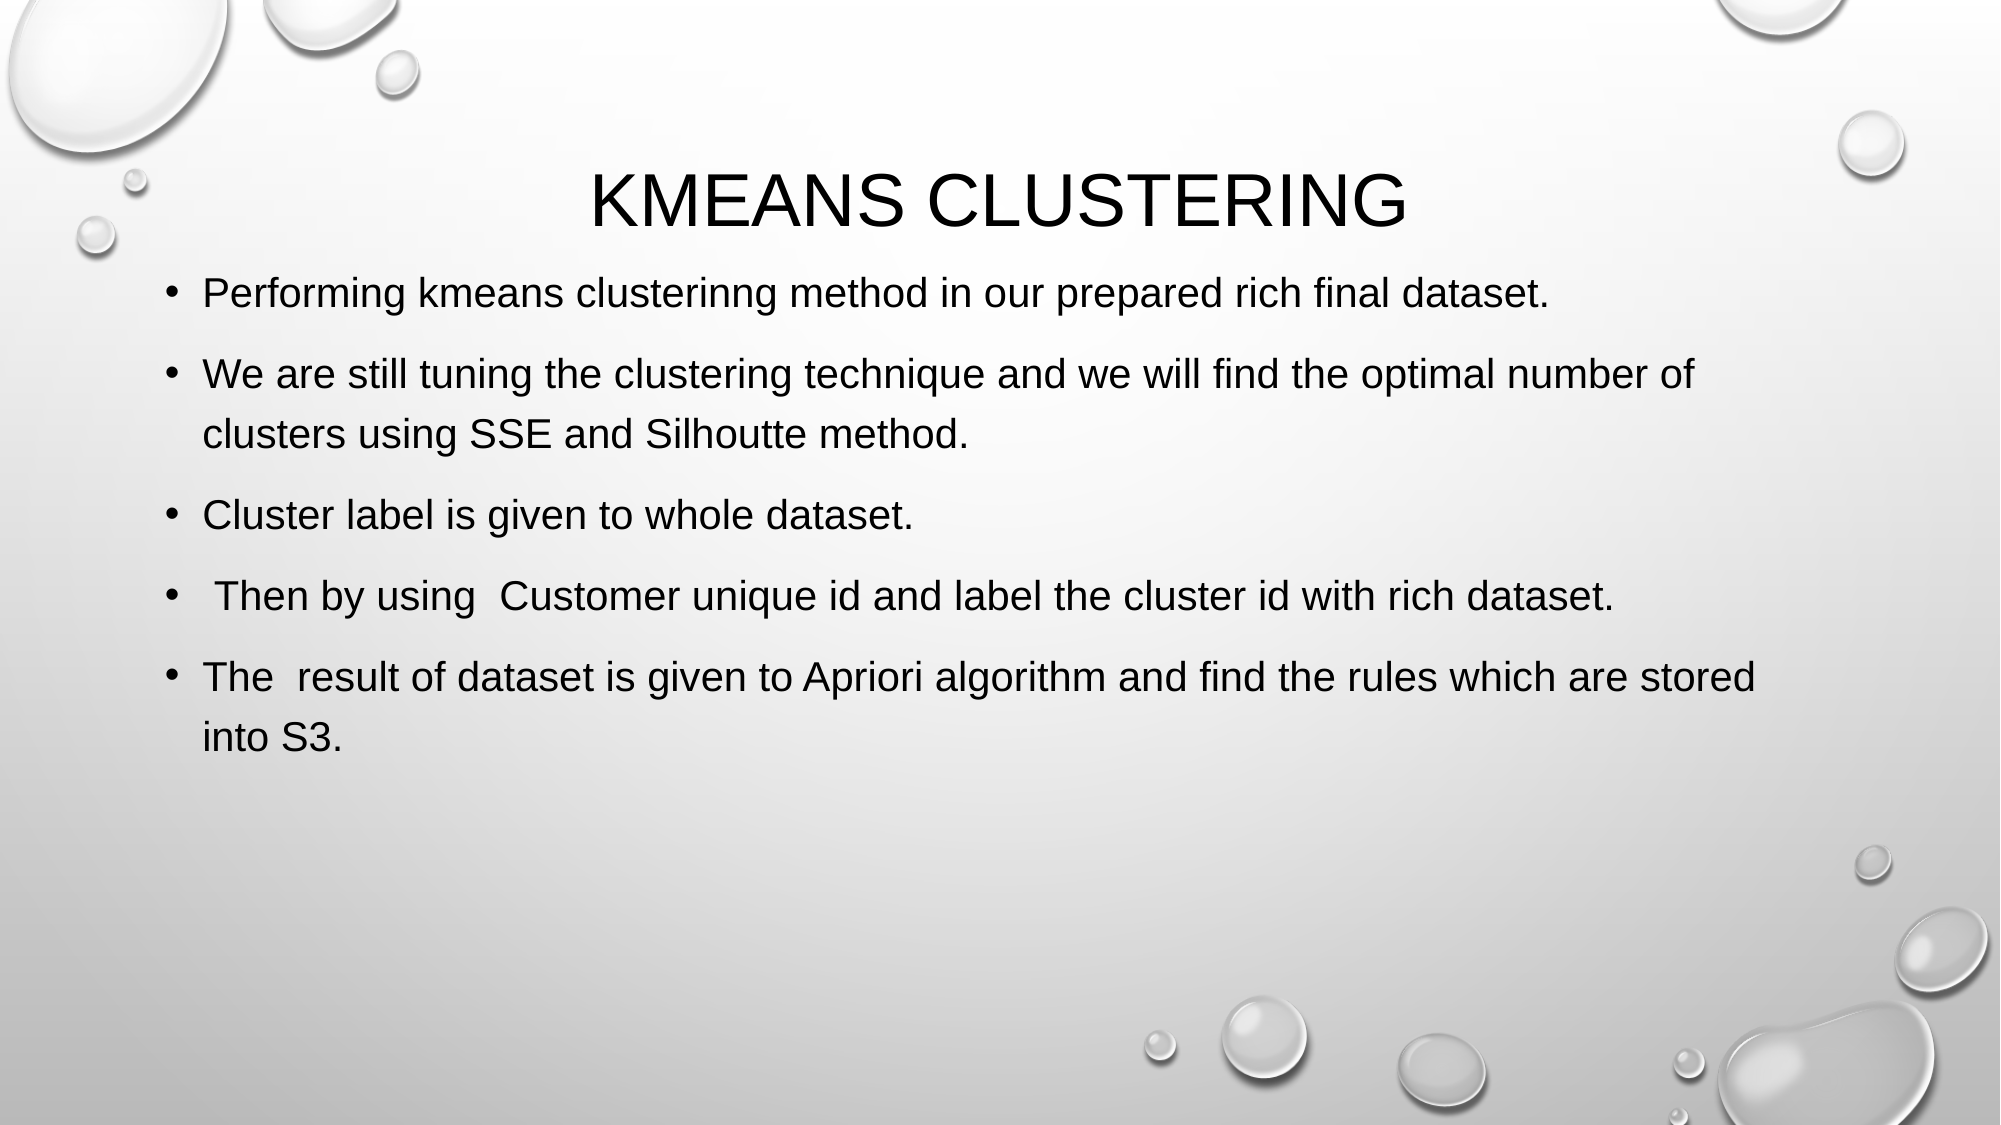

# KmeanS clustering
Performing kmeans clusterinng method in our prepared rich final dataset.
We are still tuning the clustering technique and we will find the optimal number of clusters using SSE and Silhoutte method.
Cluster label is given to whole dataset.
 Then by using  Customer unique id and label the cluster id with rich dataset.
The  result of dataset is given to Apriori algorithm and find the rules which are stored into S3.